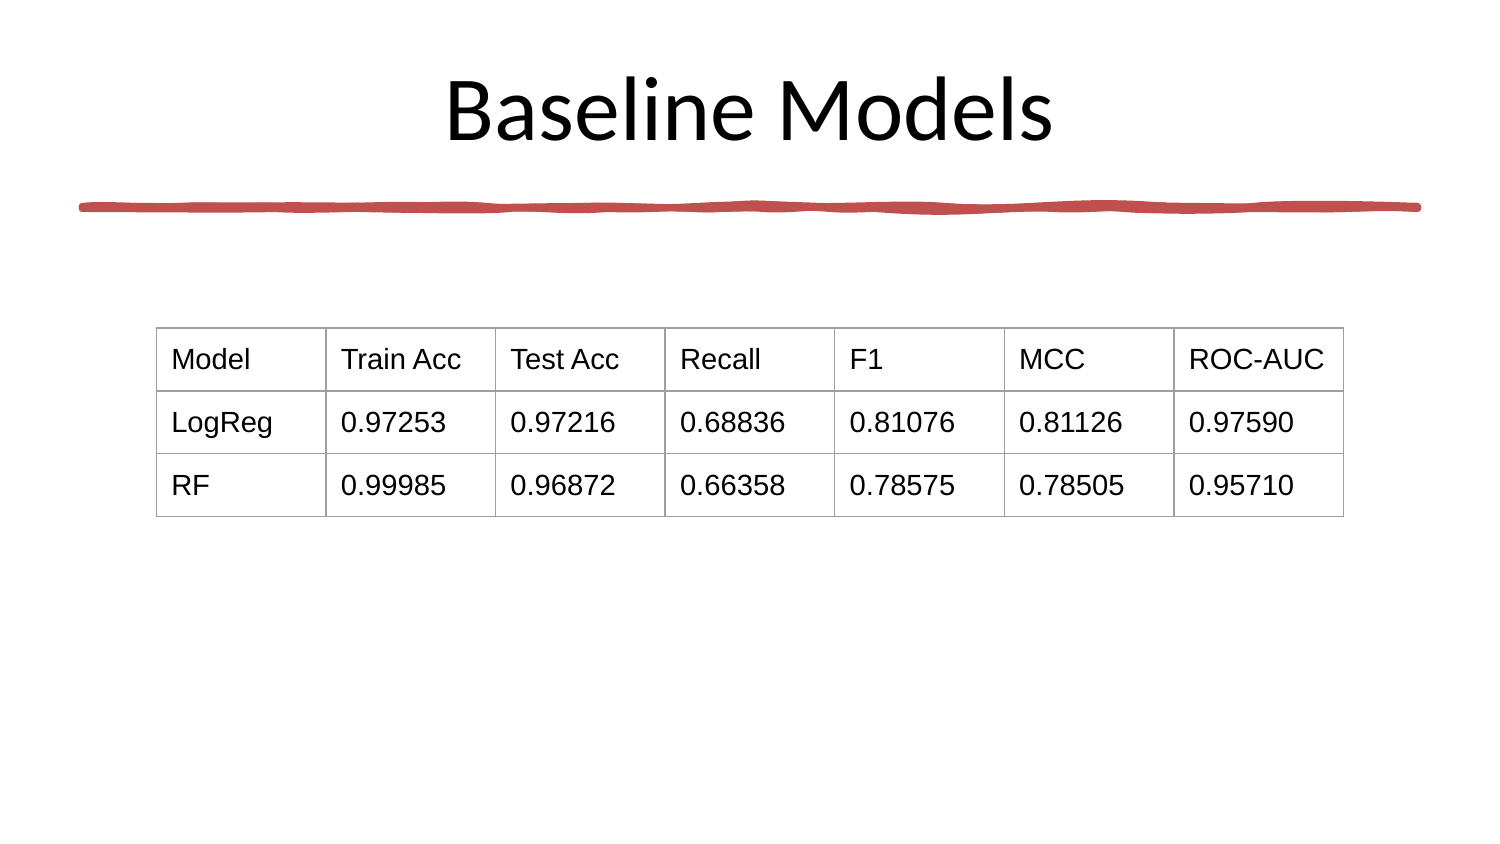

# Baseline Models

| Model | Train Acc | Test Acc | Recall | F1 | MCC | ROC-AUC |
| --- | --- | --- | --- | --- | --- | --- |
| LogReg | 0.97253 | 0.97216 | 0.68836 | 0.81076 | 0.81126 | 0.97590 |
| RF | 0.99985 | 0.96872 | 0.66358 | 0.78575 | 0.78505 | 0.95710 |